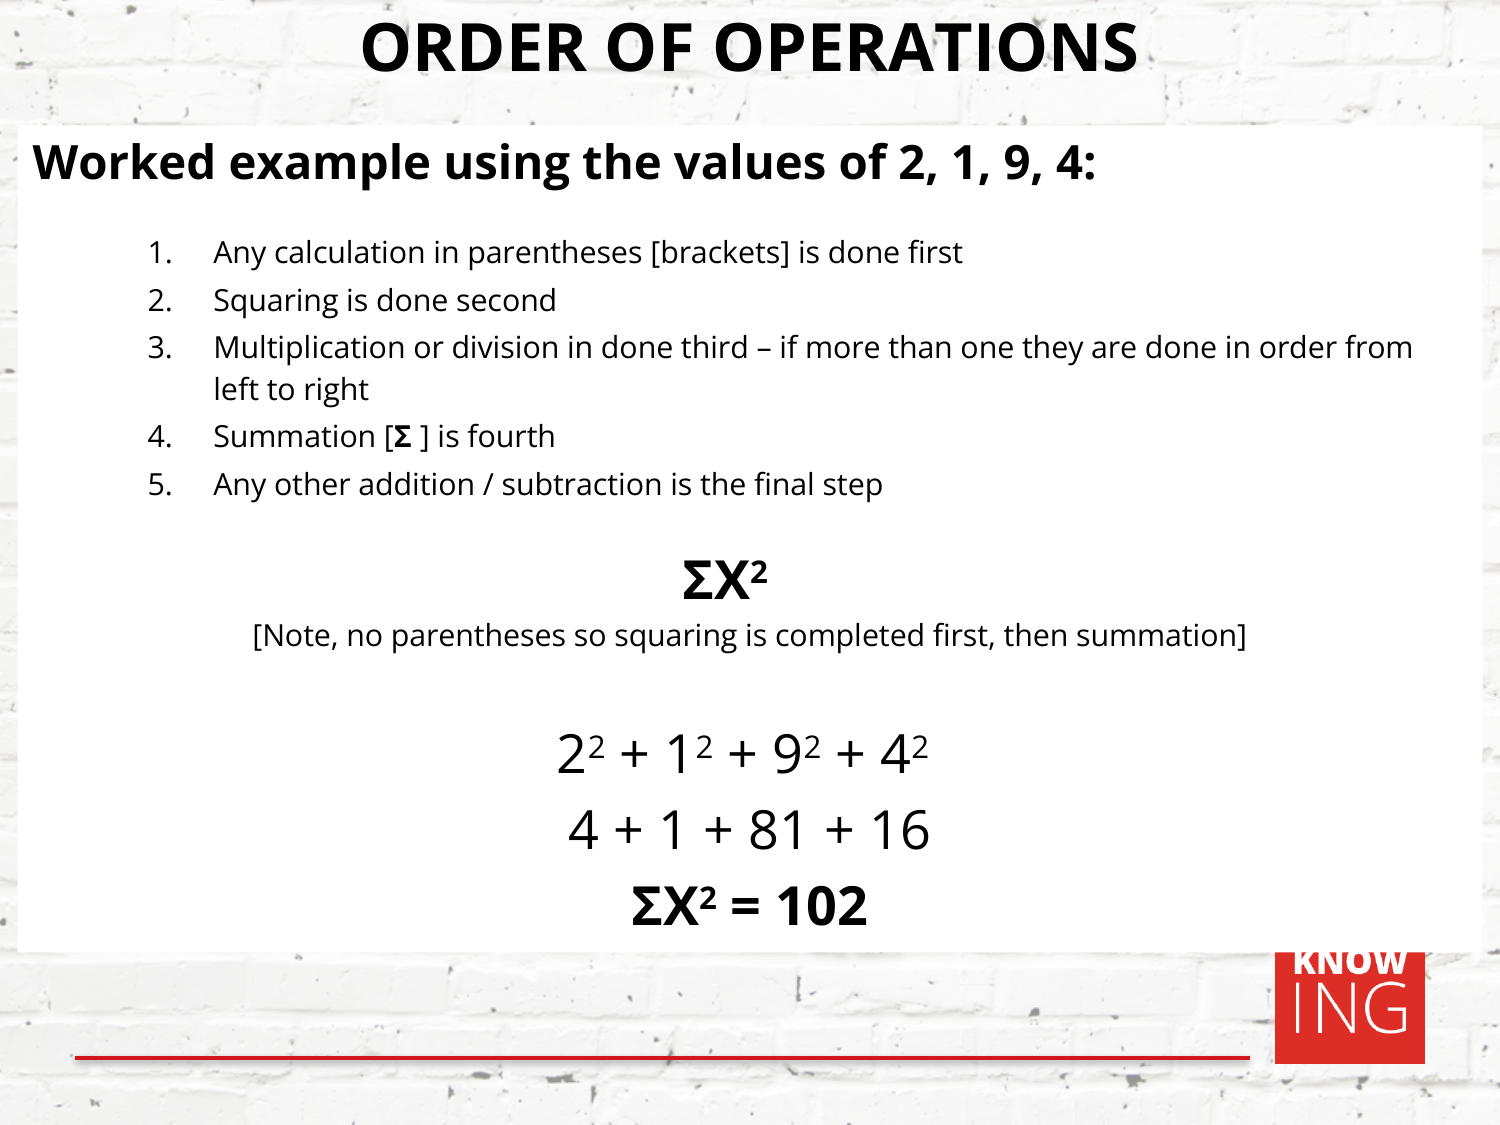

# ORDER OF OPERATIONS
Worked example using the values of 2, 1, 9, 4:

Any calculation in parentheses [brackets] is done first
Squaring is done second
Multiplication or division in done third – if more than one they are done in order from left to right
Summation [Σ ] is fourth
Any other addition / subtraction is the final step

ΣX2
[Note, no parentheses so squaring is completed first, then summation]

22 + 12 + 92 + 42
4 + 1 + 81 + 16
ΣX2 = 102